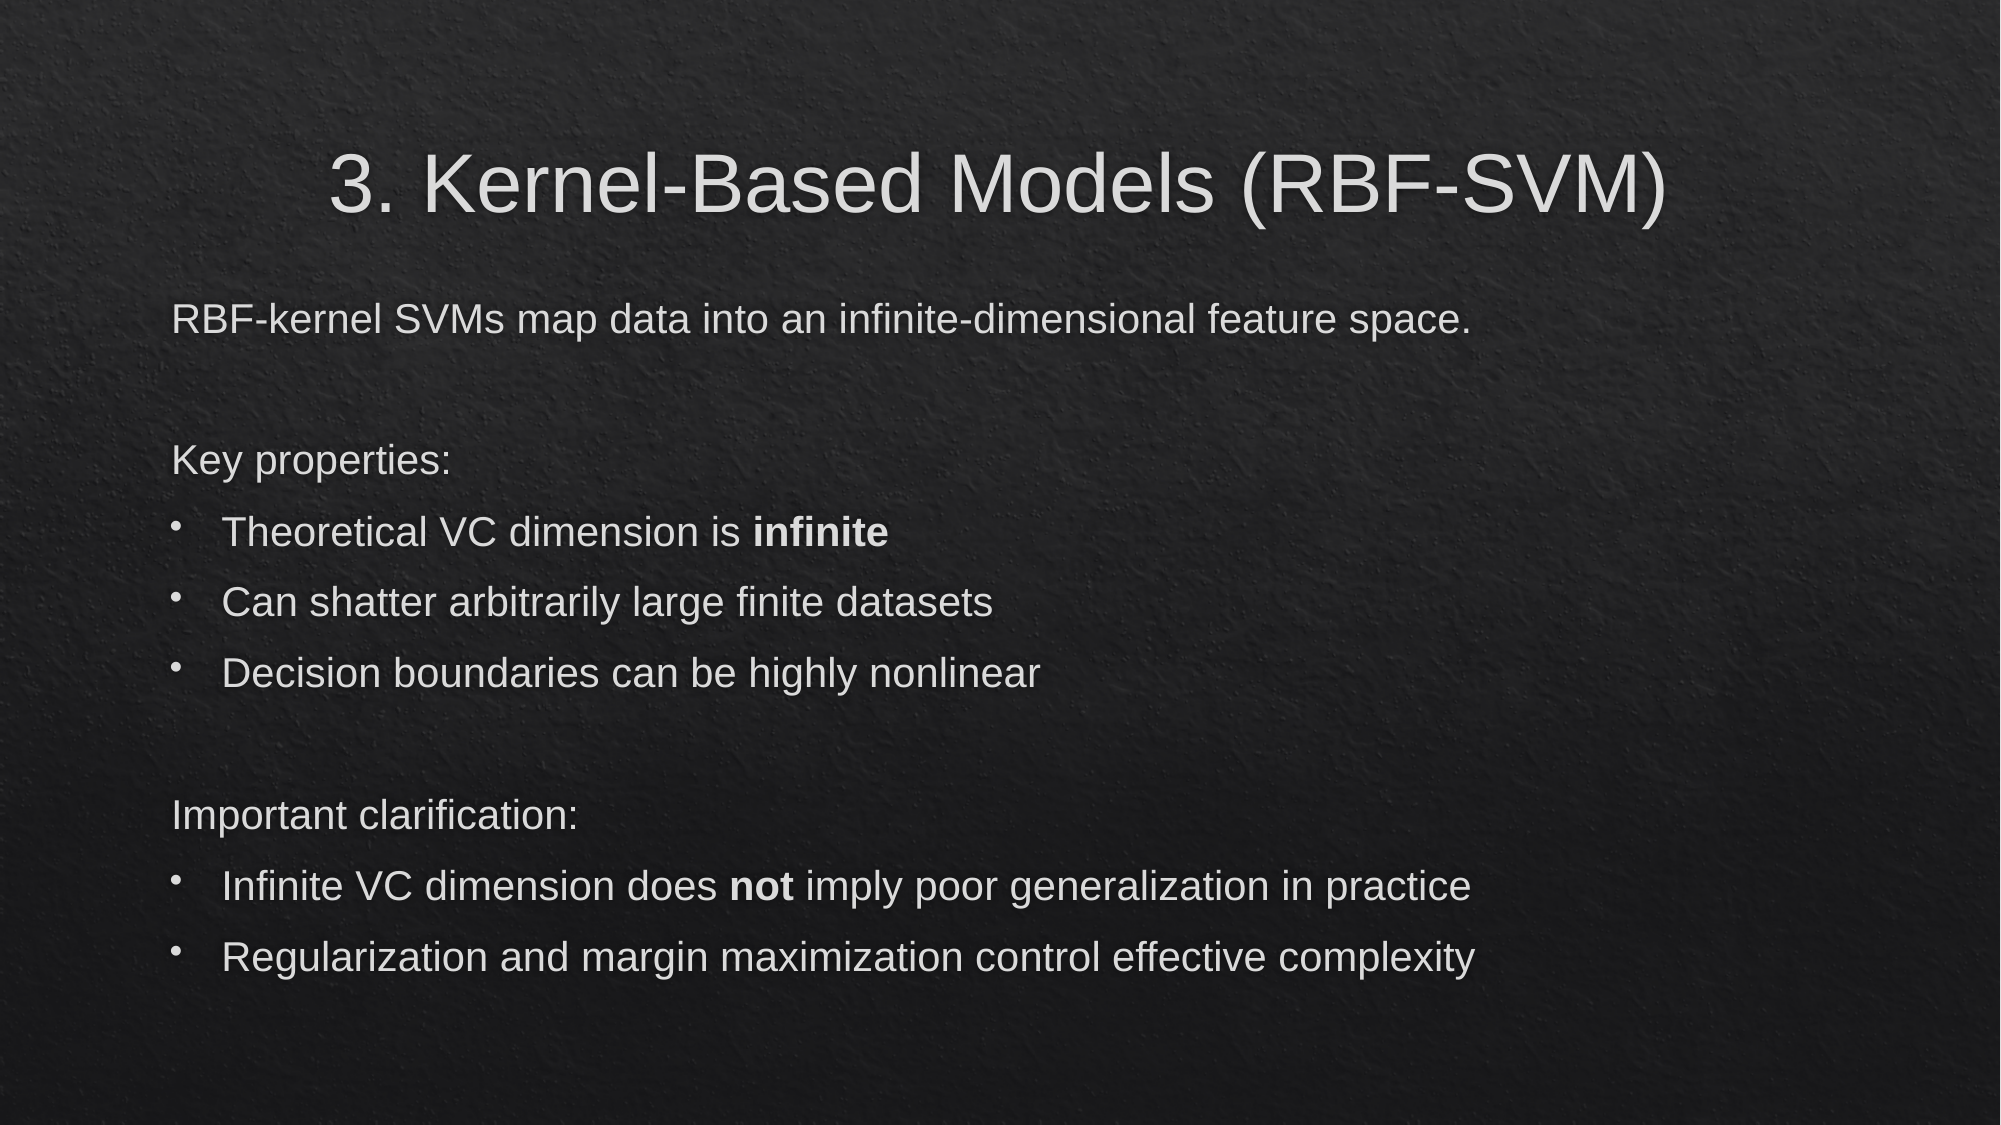

# 3. Kernel-Based Models (RBF-SVM)
RBF-kernel SVMs map data into an infinite-dimensional feature space.

Key properties:
Theoretical VC dimension is infinite
Can shatter arbitrarily large finite datasets
Decision boundaries can be highly nonlinear

Important clarification:
Infinite VC dimension does not imply poor generalization in practice
Regularization and margin maximization control effective complexity